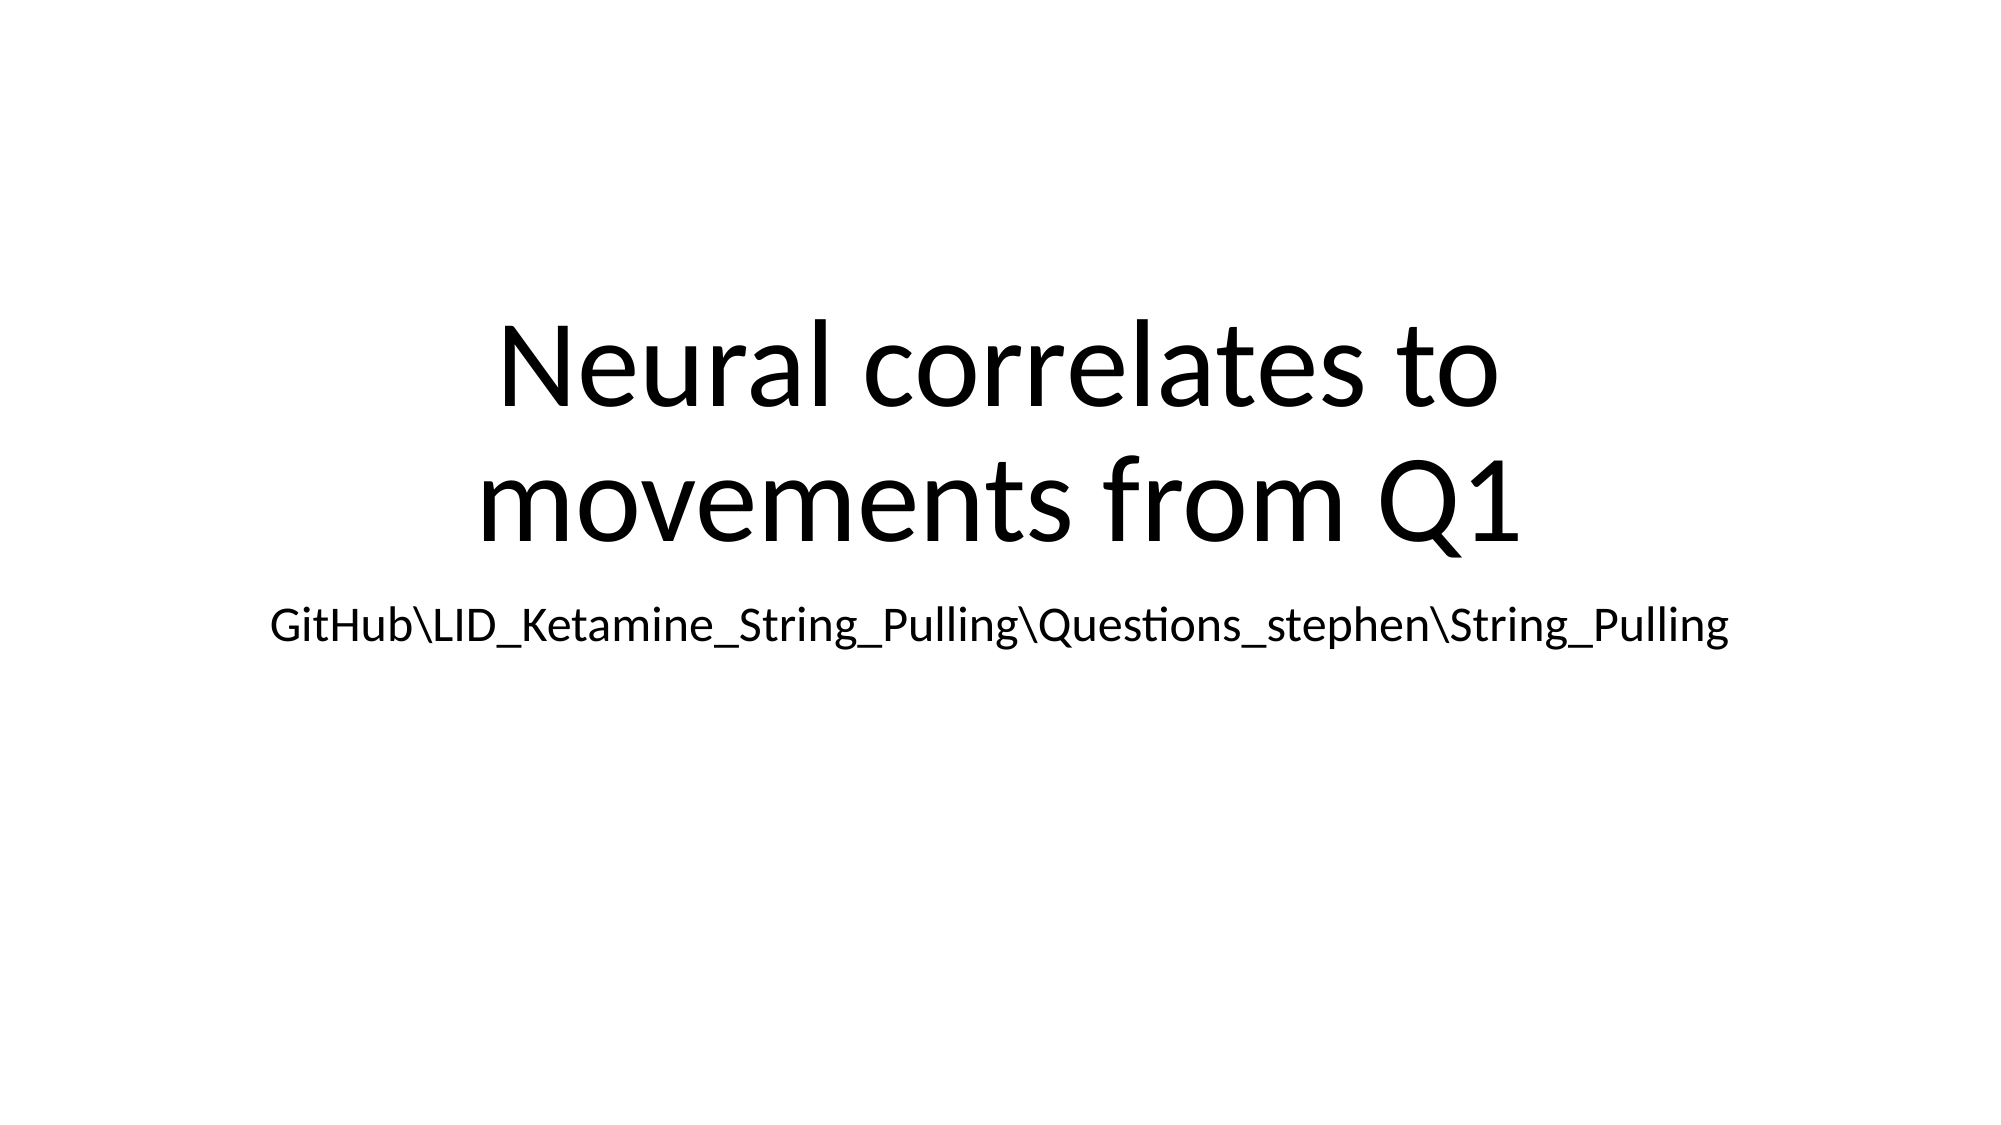

# Neural correlates to movements from Q1
GitHub\LID_Ketamine_String_Pulling\Questions_stephen\String_Pulling